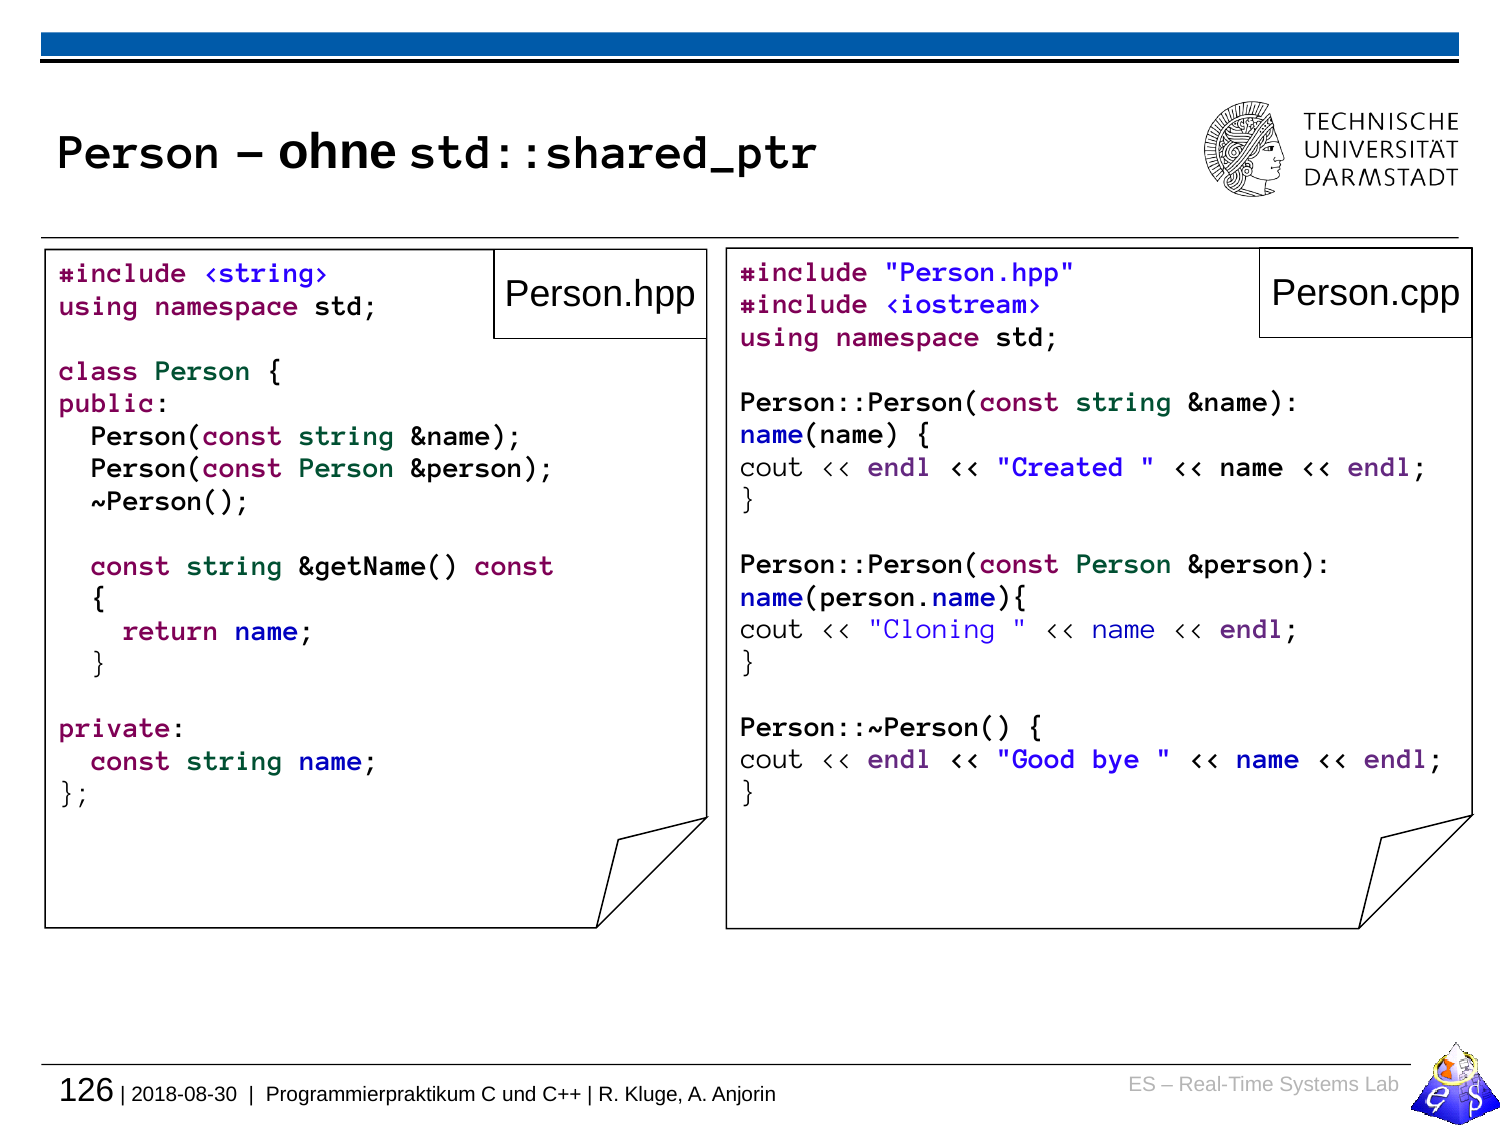

# Person – ohne std::shared_ptr
#include "Person.hpp"
#include <iostream>
using namespace std;

Person::Person(const string &name): name(name) {
cout << endl << "Created " << name << endl;
}

Person::Person(const Person &person): name(person.name){
cout << "Cloning " << name << endl;
}

Person::~Person() {
cout << endl << "Good bye " << name << endl;
}
Person.cpp
#include <string>
using namespace std;

class Person {
public:
  Person(const string &name);
  Person(const Person &person);
  ~Person();

  const string &getName() const
  {
    return name;
  }

private:
  const string name;
};
Person.hpp